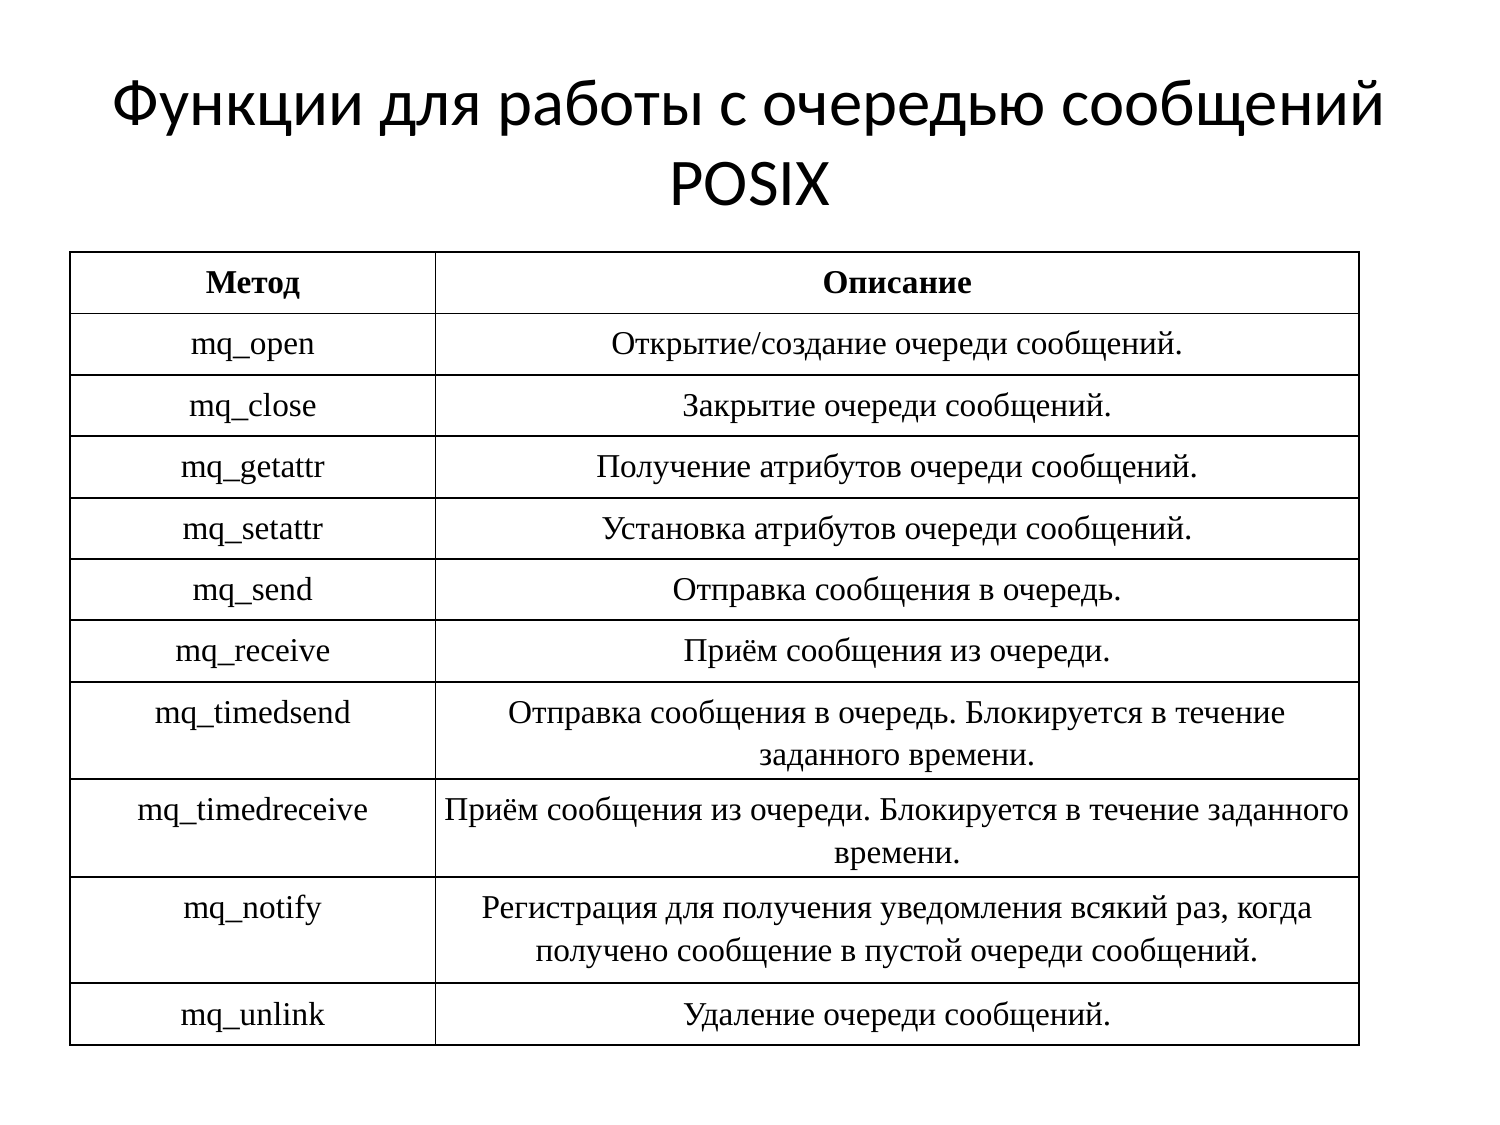

# Функции для работы с очередью сообщений POSIX
| Метод | Описание |
| --- | --- |
| mq\_open | Открытие/создание очереди сообщений. |
| mq\_close | Закрытие очереди сообщений. |
| mq\_getattr | Получение атрибутов очереди сообщений. |
| mq\_setattr | Установка атрибутов очереди сообщений. |
| mq\_send | Отправка сообщения в очередь. |
| mq\_receive | Приём сообщения из очереди. |
| mq\_timedsend | Отправка сообщения в очередь. Блокируется в течение заданного времени. |
| mq\_timedreceive | Приём сообщения из очереди. Блокируется в течение заданного времени. |
| mq\_notify | Регистрация для получения уведомления всякий раз, когда получено сообщение в пустой очереди сообщений. |
| mq\_unlink | Удаление очереди сообщений. |